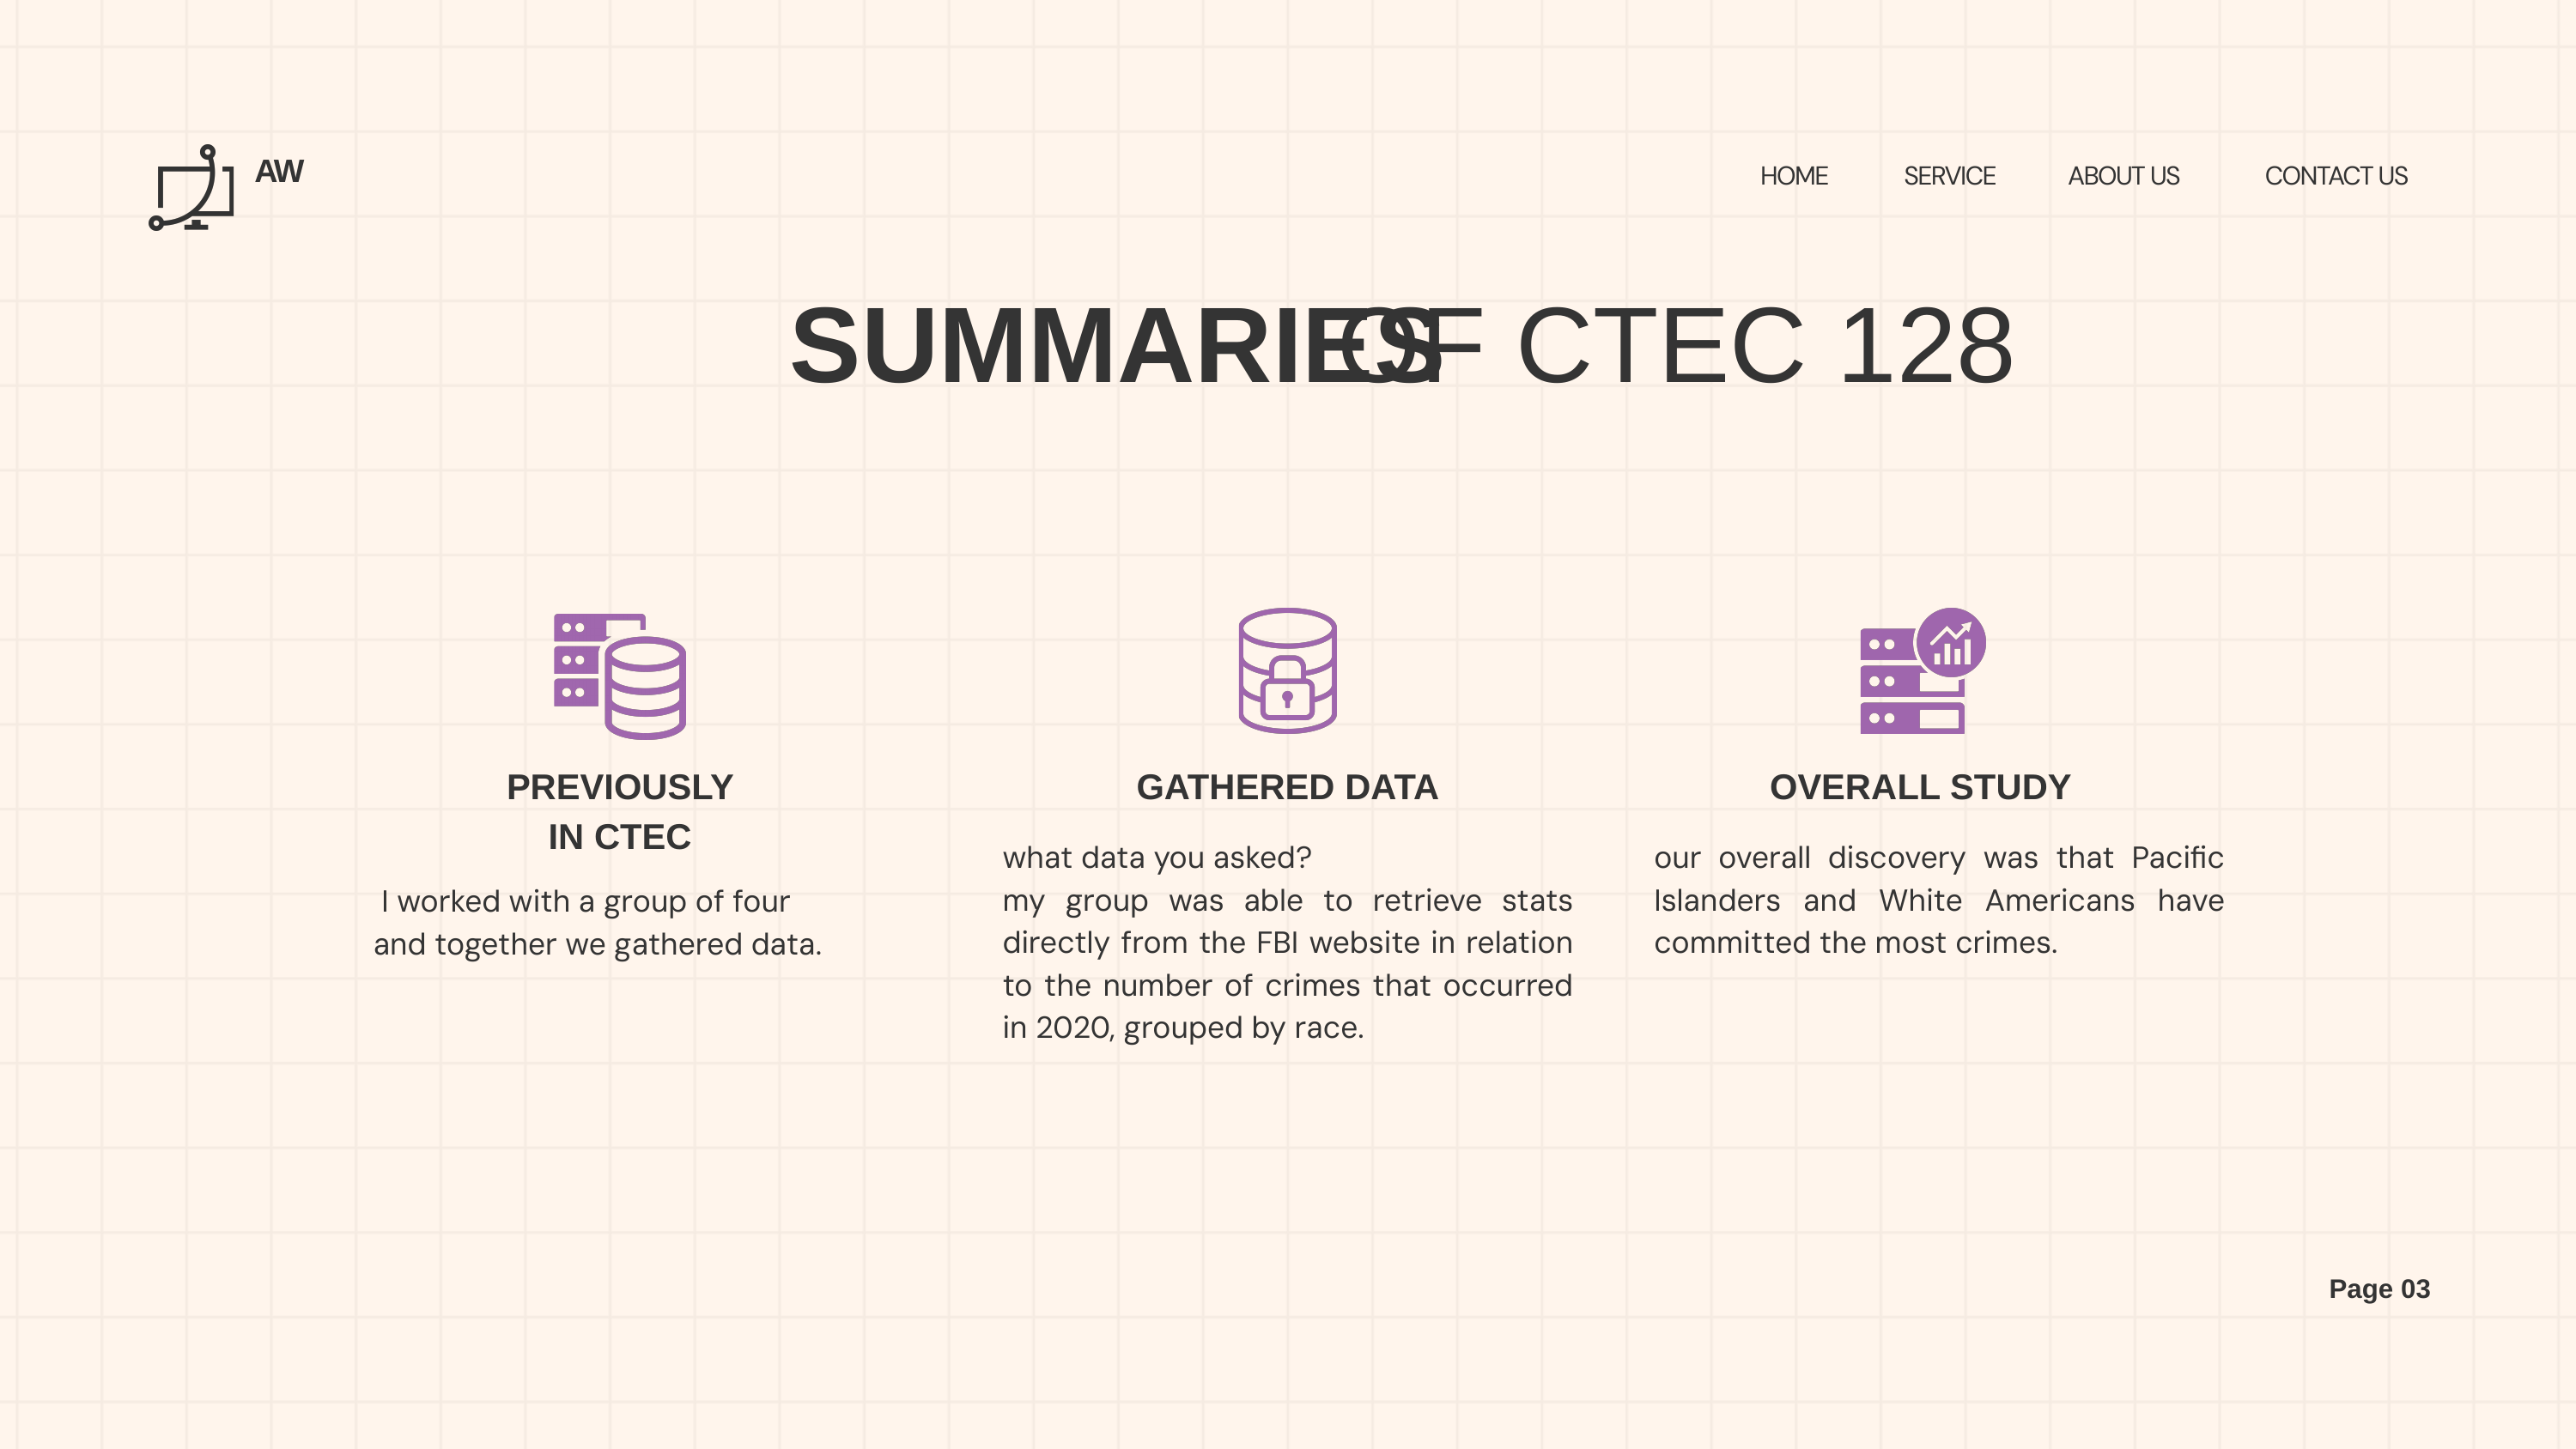

AW
HOME
SERVICE
ABOUT US
CONTACT US
SUMMARIES
OF CTEC 128

PREVIOUSLY IN CTEC
GATHERED DATA
OVERALL STUDY
what data you asked?
my group was able to retrieve stats directly from the FBI website in relation to the number of crimes that occurred in 2020, grouped by race.
our overall discovery was that Pacific Islanders and White Americans have committed the most crimes.
 I worked with a group of four
and together we gathered data.
Page 03